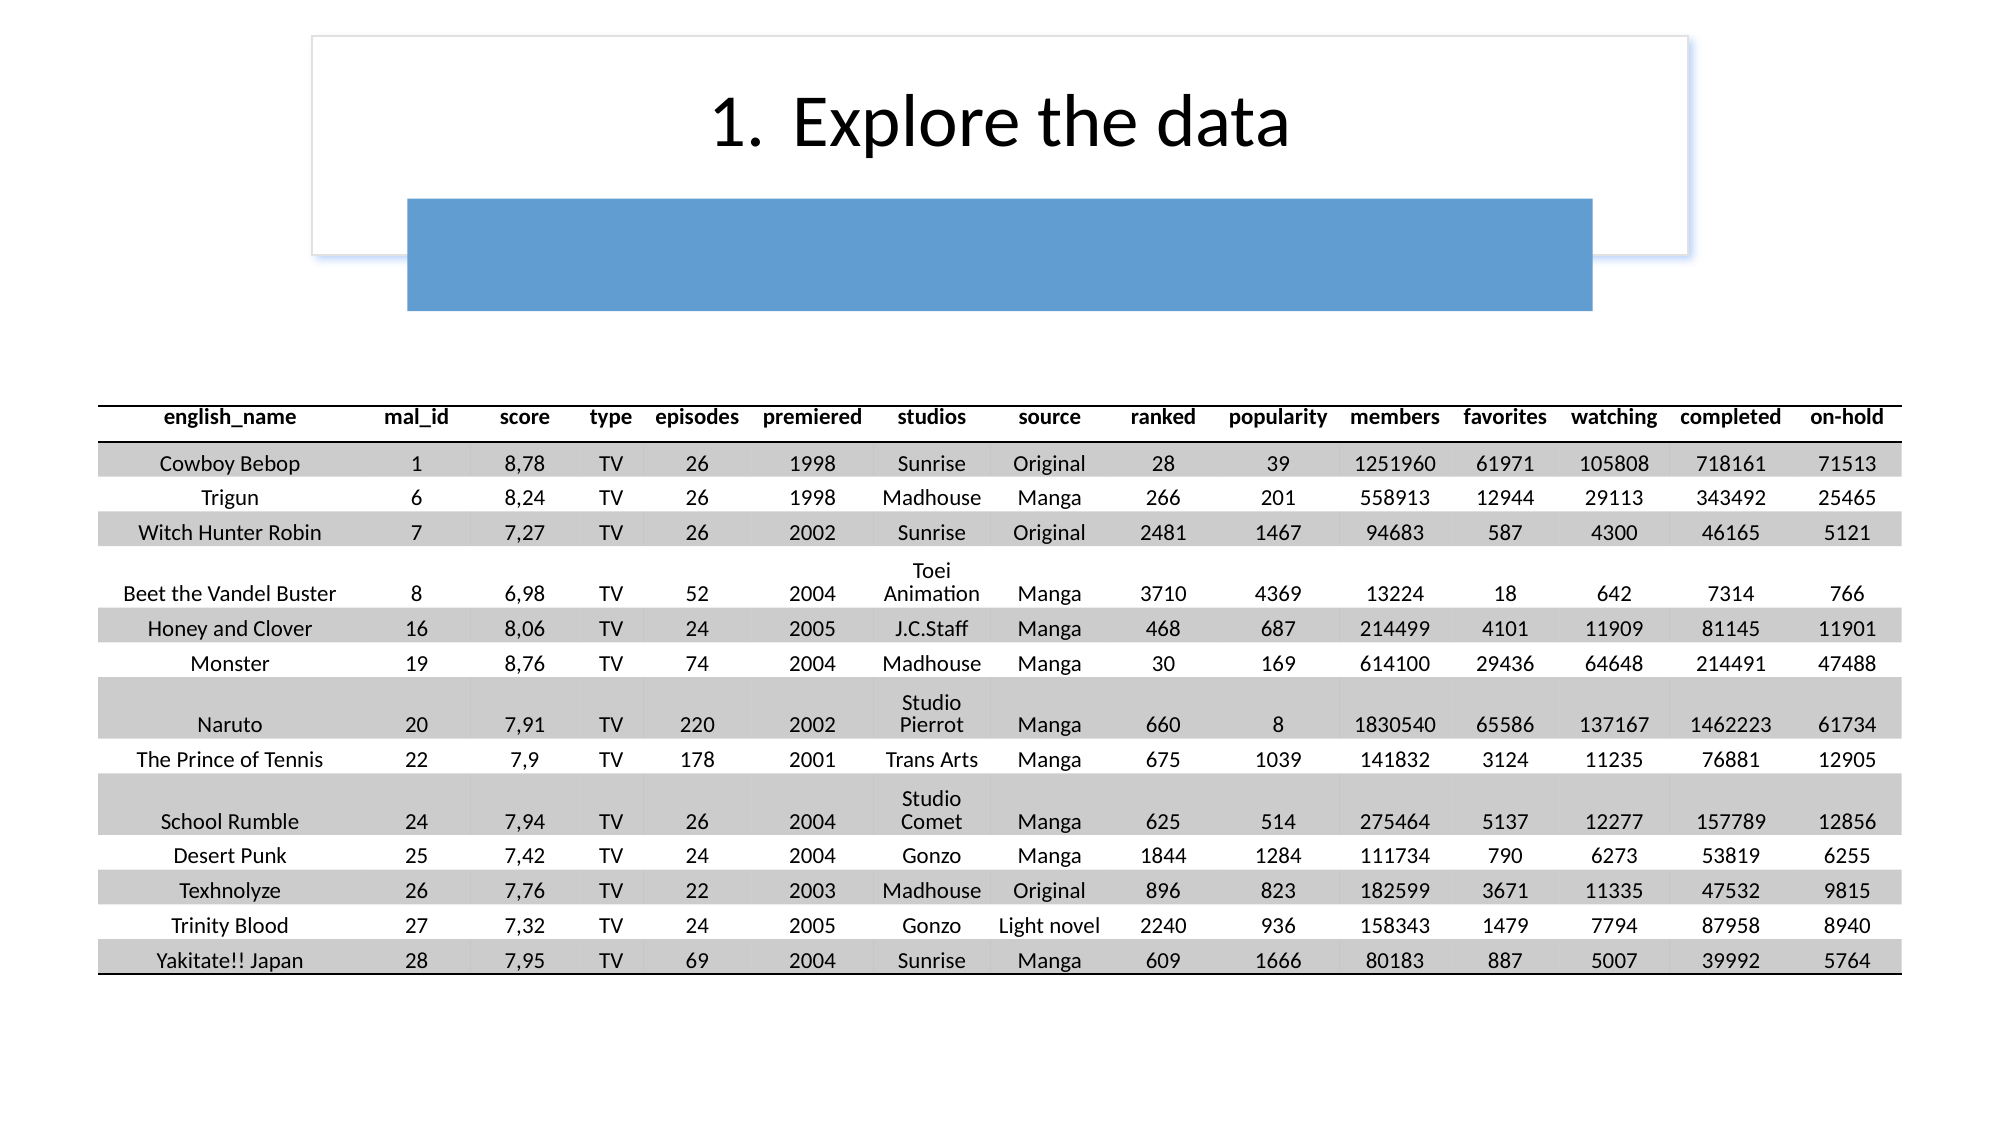

# Explore the data

| english\_name | mal\_id | score | type | episodes | premiered | studios | source | ranked | popularity | members | favorites | watching | completed | on-hold |
| --- | --- | --- | --- | --- | --- | --- | --- | --- | --- | --- | --- | --- | --- | --- |
| Cowboy Bebop | 1 | 8,78 | TV | 26 | 1998 | Sunrise | Original | 28 | 39 | 1251960 | 61971 | 105808 | 718161 | 71513 |
| Trigun | 6 | 8,24 | TV | 26 | 1998 | Madhouse | Manga | 266 | 201 | 558913 | 12944 | 29113 | 343492 | 25465 |
| Witch Hunter Robin | 7 | 7,27 | TV | 26 | 2002 | Sunrise | Original | 2481 | 1467 | 94683 | 587 | 4300 | 46165 | 5121 |
| Beet the Vandel Buster | 8 | 6,98 | TV | 52 | 2004 | Toei Animation | Manga | 3710 | 4369 | 13224 | 18 | 642 | 7314 | 766 |
| Honey and Clover | 16 | 8,06 | TV | 24 | 2005 | J.C.Staff | Manga | 468 | 687 | 214499 | 4101 | 11909 | 81145 | 11901 |
| Monster | 19 | 8,76 | TV | 74 | 2004 | Madhouse | Manga | 30 | 169 | 614100 | 29436 | 64648 | 214491 | 47488 |
| Naruto | 20 | 7,91 | TV | 220 | 2002 | Studio Pierrot | Manga | 660 | 8 | 1830540 | 65586 | 137167 | 1462223 | 61734 |
| The Prince of Tennis | 22 | 7,9 | TV | 178 | 2001 | Trans Arts | Manga | 675 | 1039 | 141832 | 3124 | 11235 | 76881 | 12905 |
| School Rumble | 24 | 7,94 | TV | 26 | 2004 | Studio Comet | Manga | 625 | 514 | 275464 | 5137 | 12277 | 157789 | 12856 |
| Desert Punk | 25 | 7,42 | TV | 24 | 2004 | Gonzo | Manga | 1844 | 1284 | 111734 | 790 | 6273 | 53819 | 6255 |
| Texhnolyze | 26 | 7,76 | TV | 22 | 2003 | Madhouse | Original | 896 | 823 | 182599 | 3671 | 11335 | 47532 | 9815 |
| Trinity Blood | 27 | 7,32 | TV | 24 | 2005 | Gonzo | Light novel | 2240 | 936 | 158343 | 1479 | 7794 | 87958 | 8940 |
| Yakitate!! Japan | 28 | 7,95 | TV | 69 | 2004 | Sunrise | Manga | 609 | 1666 | 80183 | 887 | 5007 | 39992 | 5764 |